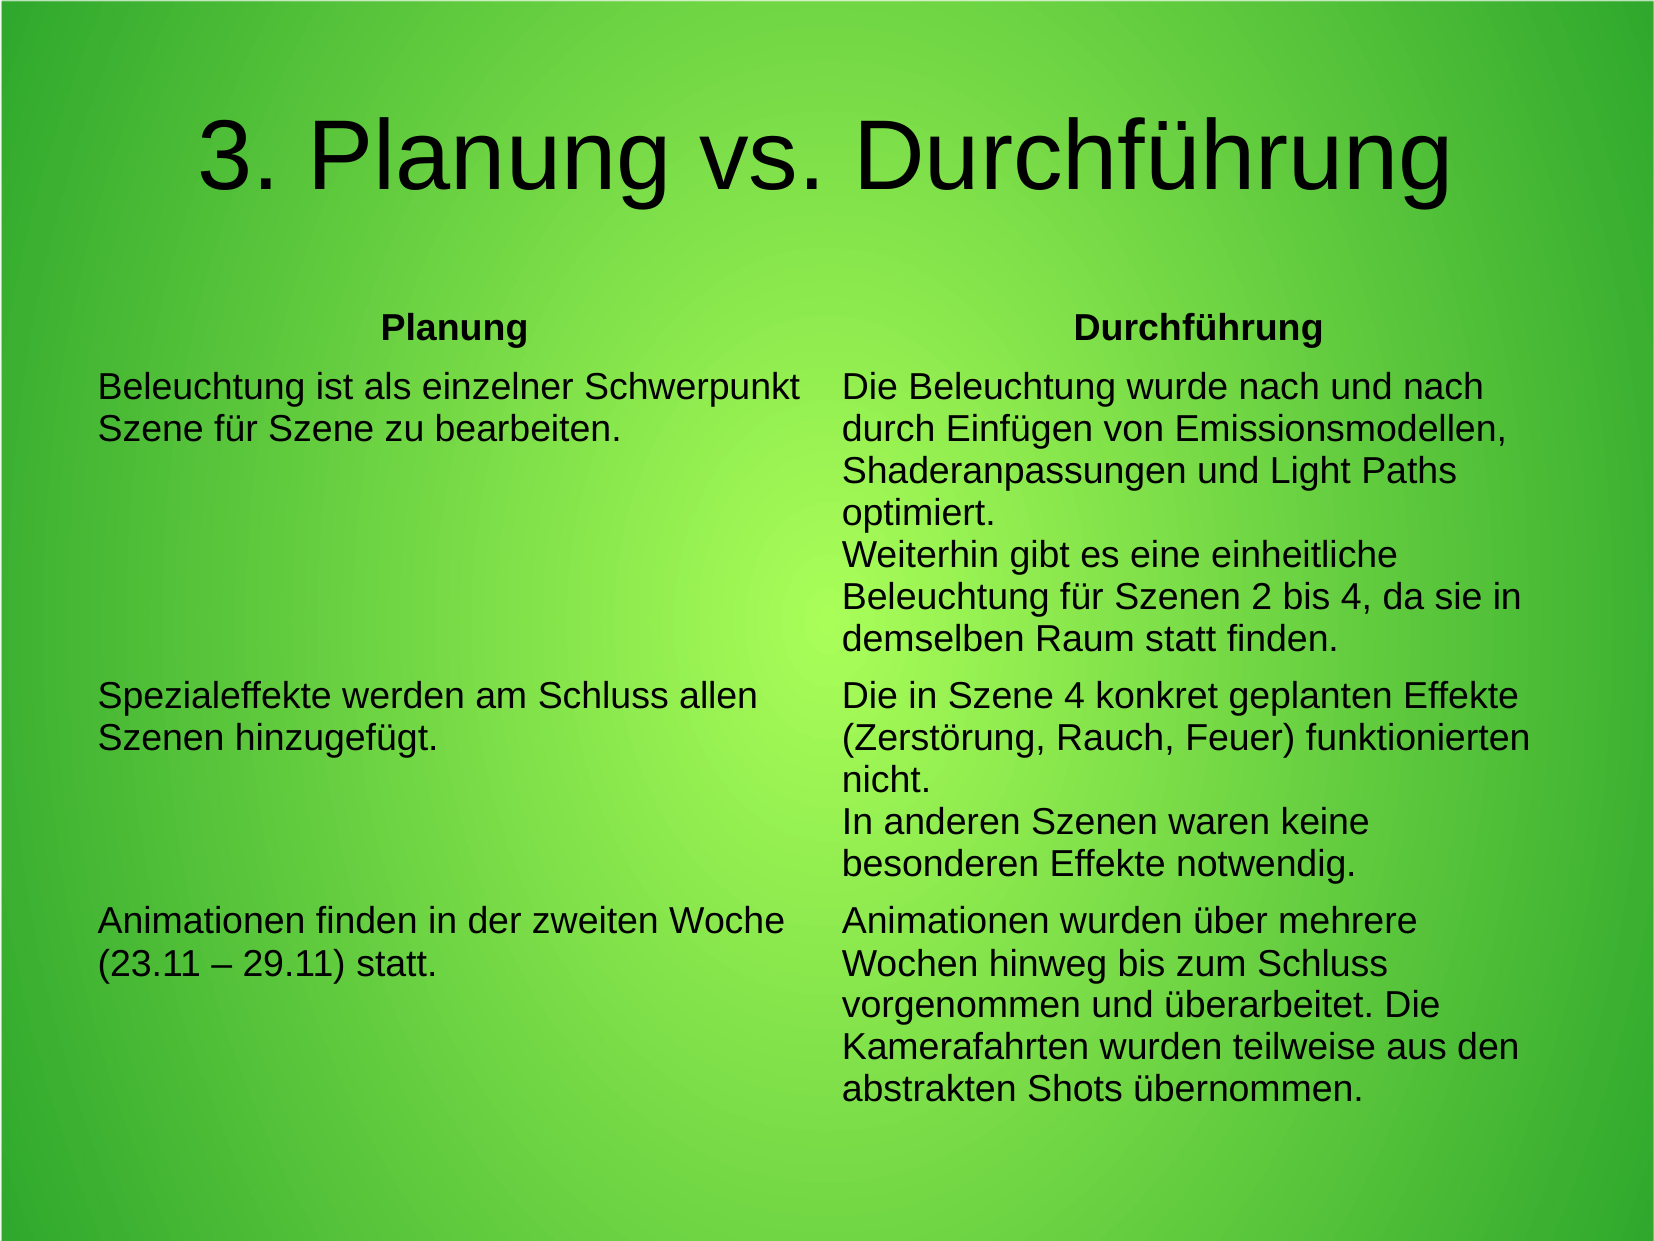

3. Planung vs. Durchführung
| Planung | Durchführung |
| --- | --- |
| Beleuchtung ist als einzelner Schwerpunkt Szene für Szene zu bearbeiten. | Die Beleuchtung wurde nach und nach durch Einfügen von Emissionsmodellen, Shaderanpassungen und Light Paths optimiert. Weiterhin gibt es eine einheitliche Beleuchtung für Szenen 2 bis 4, da sie in demselben Raum statt finden. |
| Spezialeffekte werden am Schluss allen Szenen hinzugefügt. | Die in Szene 4 konkret geplanten Effekte (Zerstörung, Rauch, Feuer) funktionierten nicht. In anderen Szenen waren keine besonderen Effekte notwendig. |
| Animationen finden in der zweiten Woche (23.11 – 29.11) statt. | Animationen wurden über mehrere Wochen hinweg bis zum Schluss vorgenommen und überarbeitet. Die Kamerafahrten wurden teilweise aus den abstrakten Shots übernommen. |